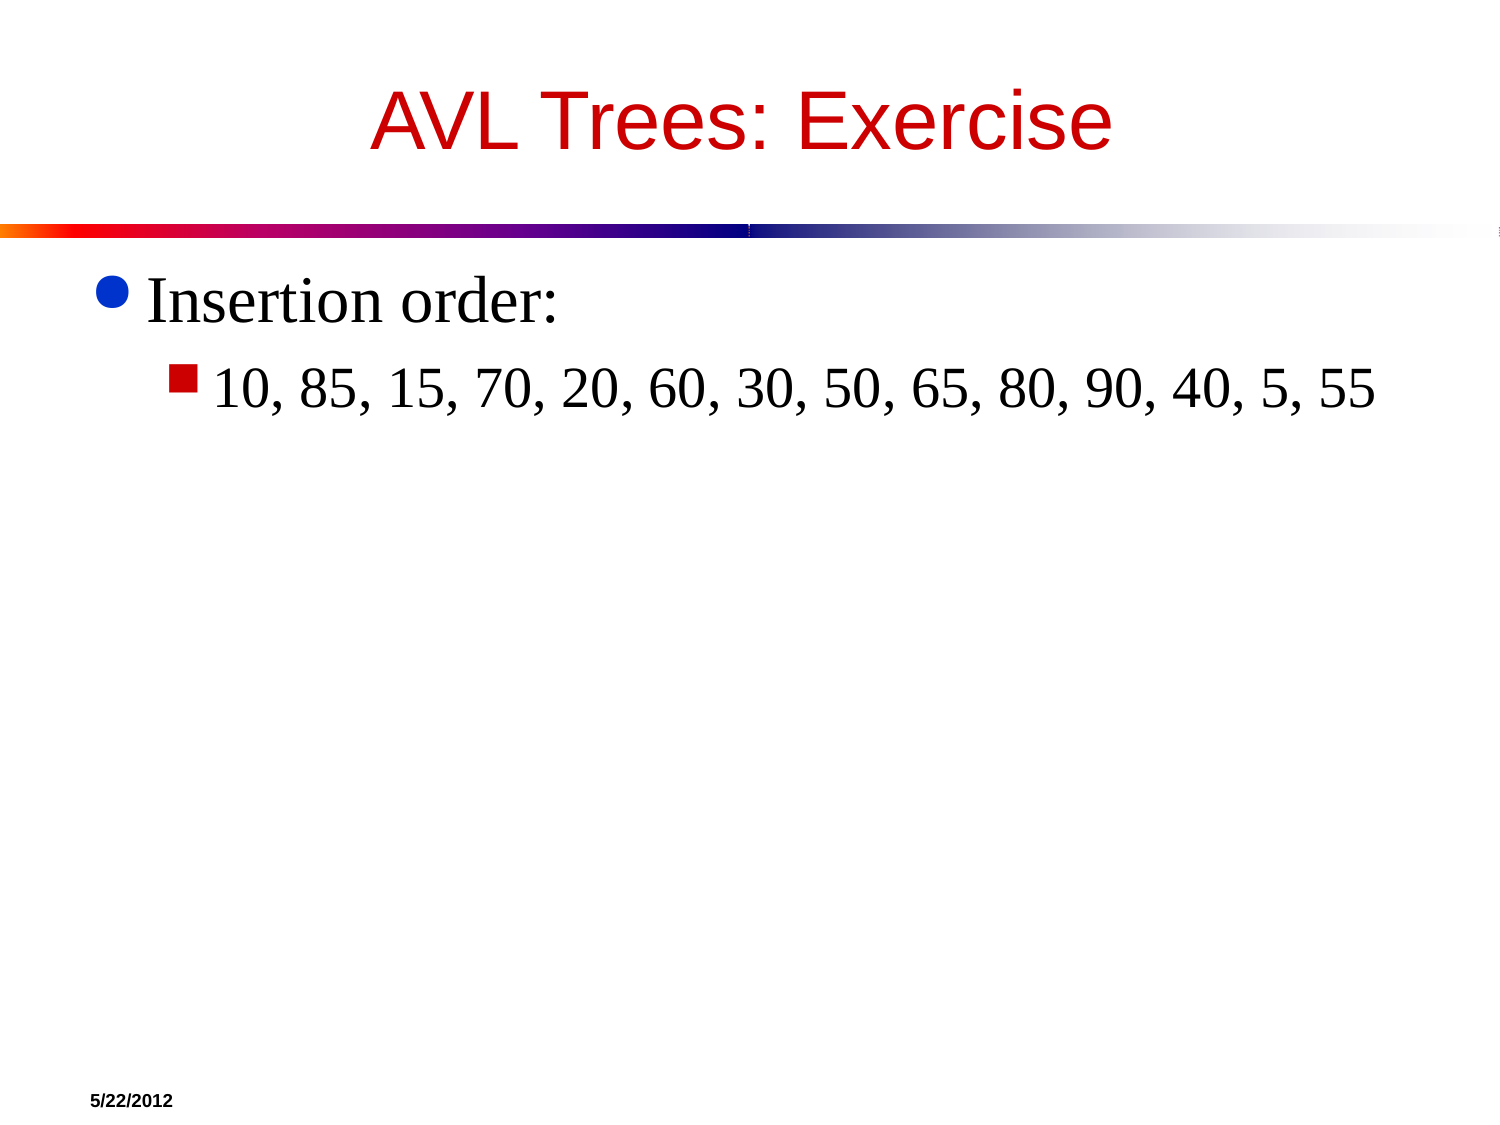

# AVL Trees: Exercise
Insertion order:
10, 85, 15, 70, 20, 60, 30, 50, 65, 80, 90, 40, 5, 55
5/22/2012